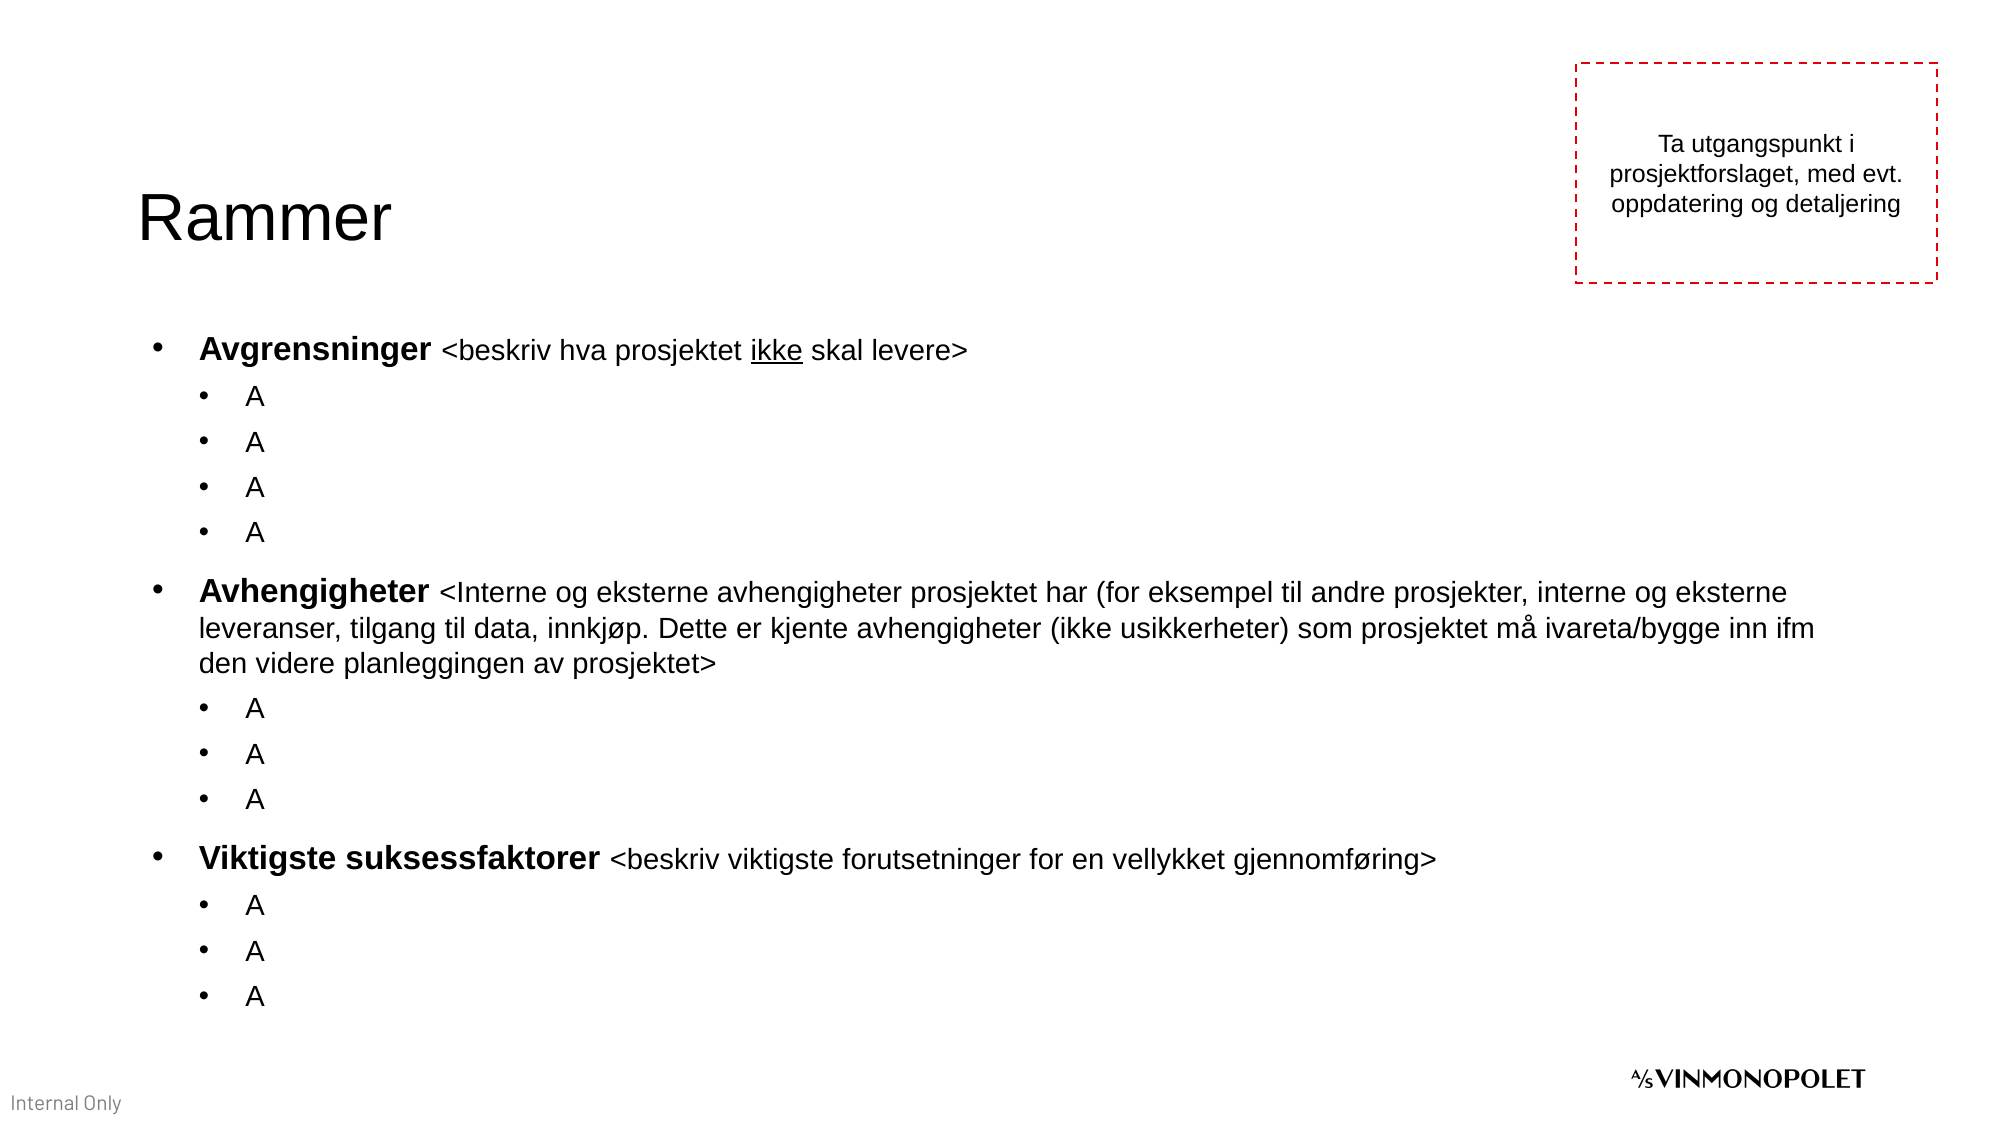

Ta utgangspunkt i prosjektforslaget, med evt. oppdatering og detaljering
# Rammer
Avgrensninger <beskriv hva prosjektet ikke skal levere>
A
A
A
A
Avhengigheter <Interne og eksterne avhengigheter prosjektet har (for eksempel til andre prosjekter, interne og eksterne leveranser, tilgang til data, innkjøp. Dette er kjente avhengigheter (ikke usikkerheter) som prosjektet må ivareta/bygge inn ifm den videre planleggingen av prosjektet>
A
A
A
Viktigste suksessfaktorer <beskriv viktigste forutsetninger for en vellykket gjennomføring>
A
A
A